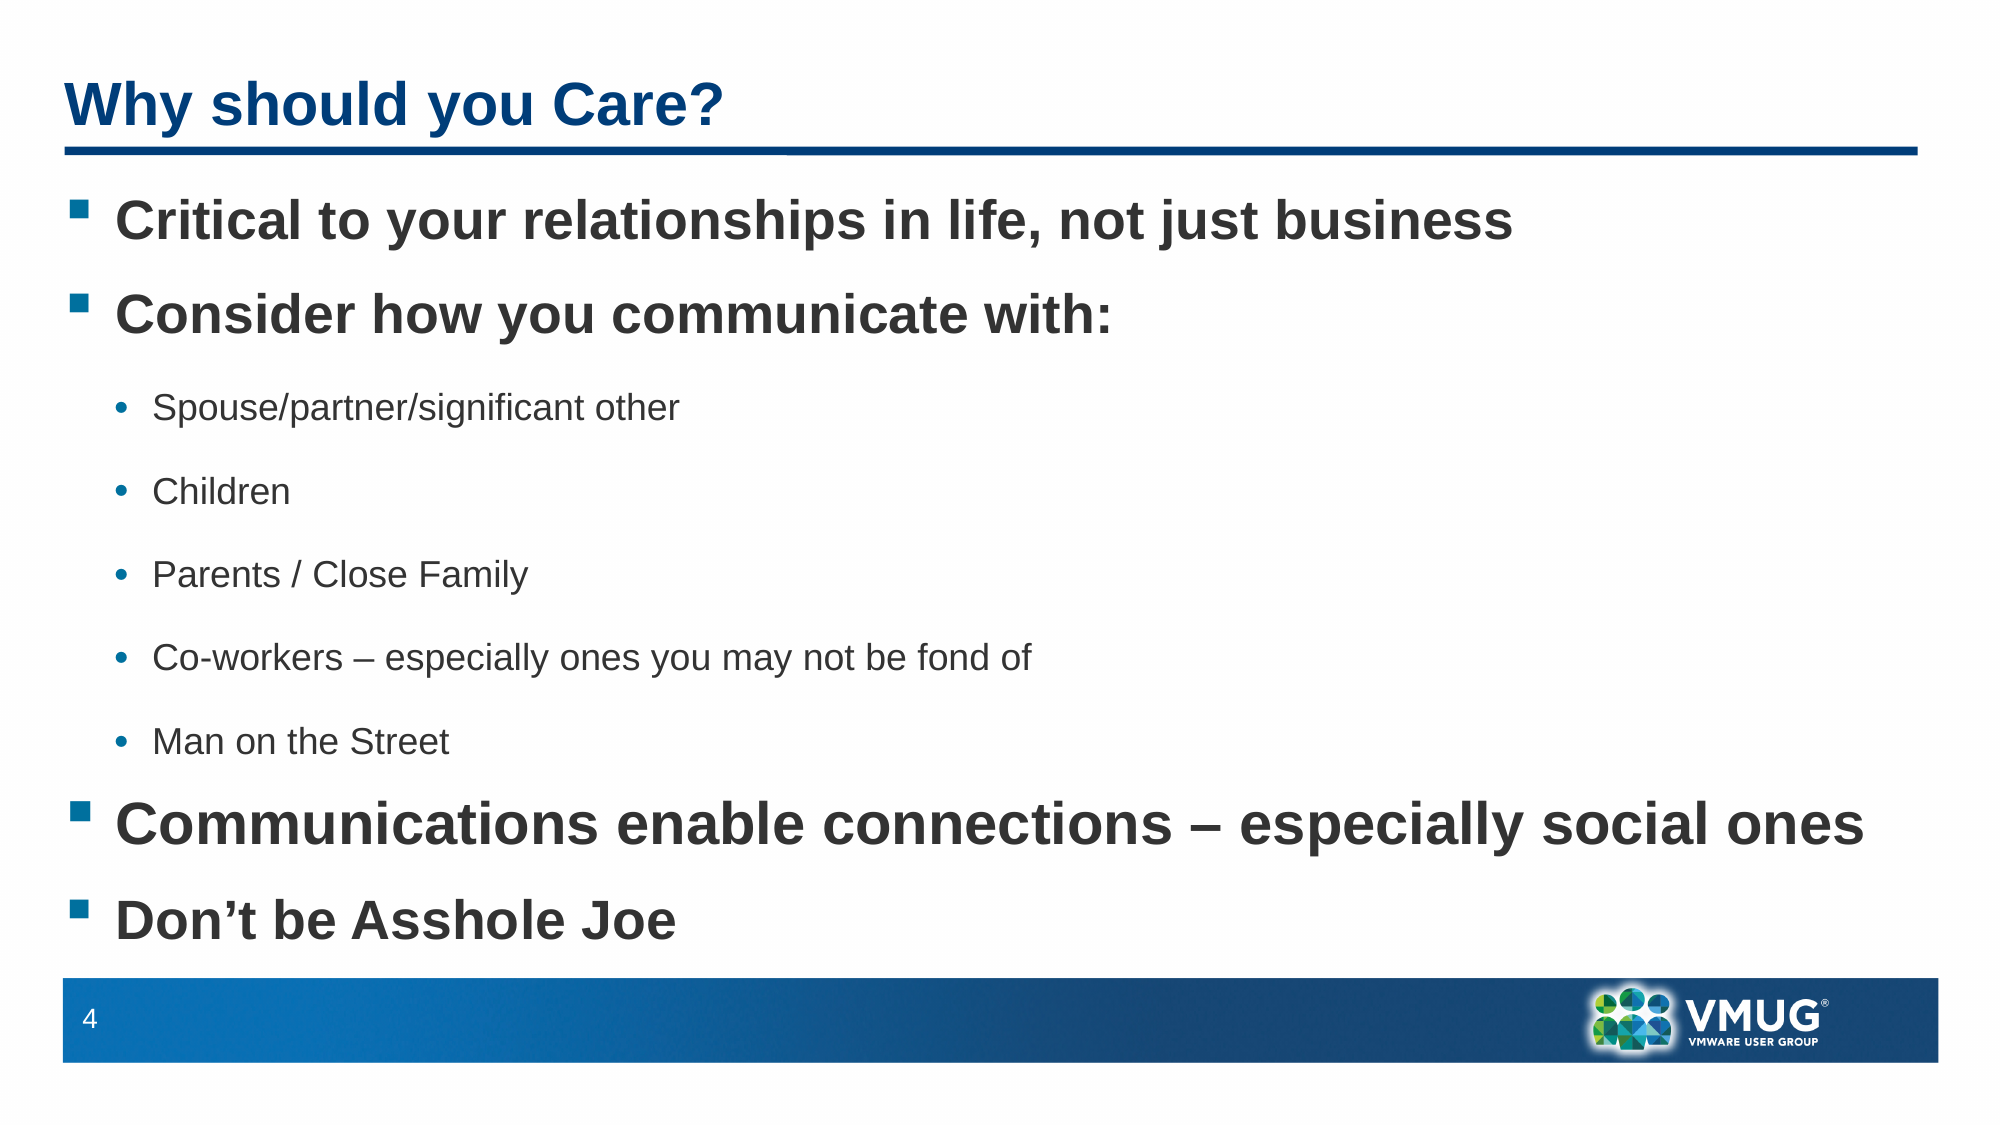

# Why should you Care?
Critical to your relationships in life, not just business
Consider how you communicate with:
Spouse/partner/significant other
Children
Parents / Close Family
Co-workers – especially ones you may not be fond of
Man on the Street
Communications enable connections – especially social ones
Don’t be Asshole Joe